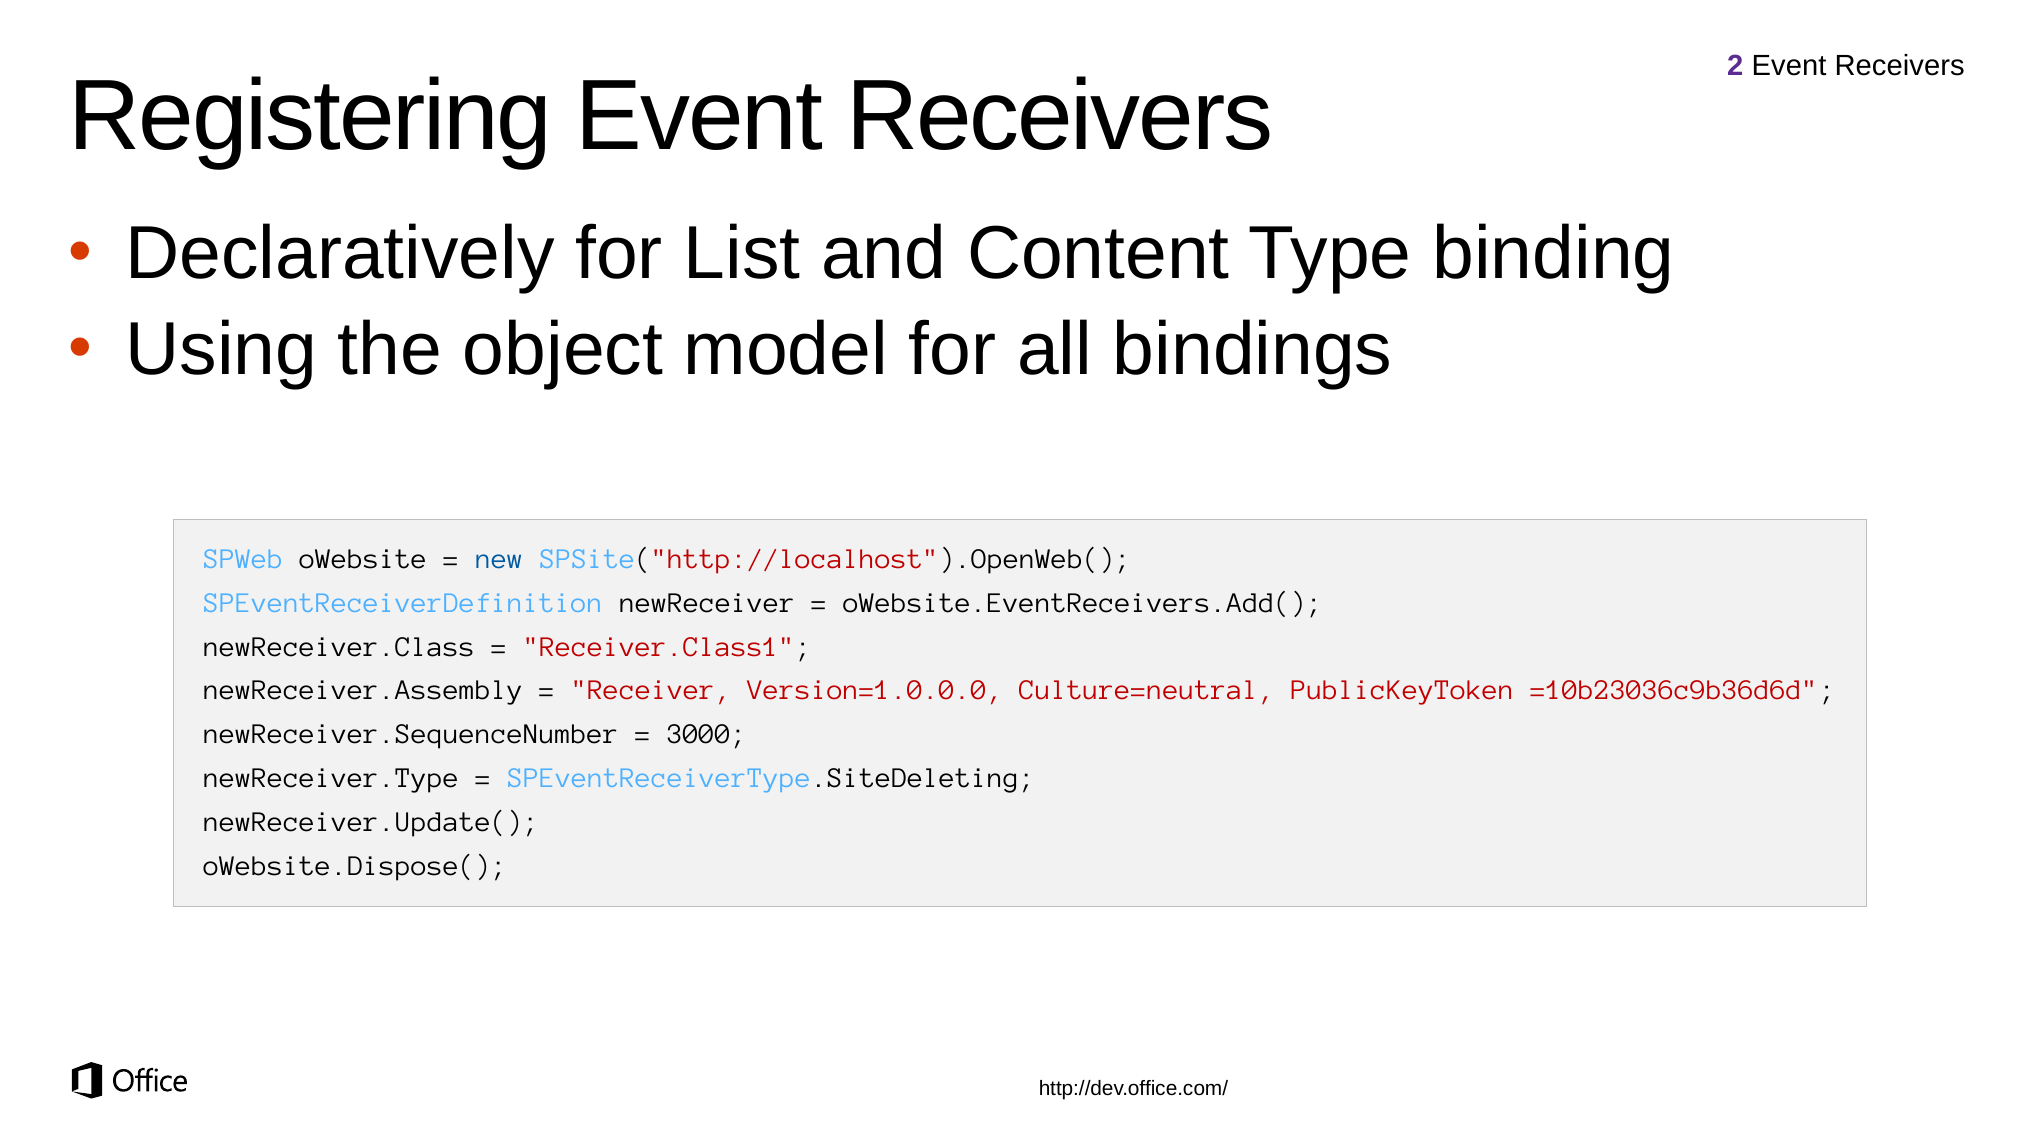

2 Event Receivers

# Registering Event Receivers
Declaratively for List and Content Type binding
Using the object model for all bindings
SPWeb oWebsite = new SPSite("http://localhost").OpenWeb();
SPEventReceiverDefinition newReceiver = oWebsite.EventReceivers.Add();
newReceiver.Class = "Receiver.Class1";
newReceiver.Assembly = "Receiver, Version=1.0.0.0, Culture=neutral, PublicKeyToken =10b23036c9b36d6d";
newReceiver.SequenceNumber = 3000;
newReceiver.Type = SPEventReceiverType.SiteDeleting;
newReceiver.Update();
oWebsite.Dispose();